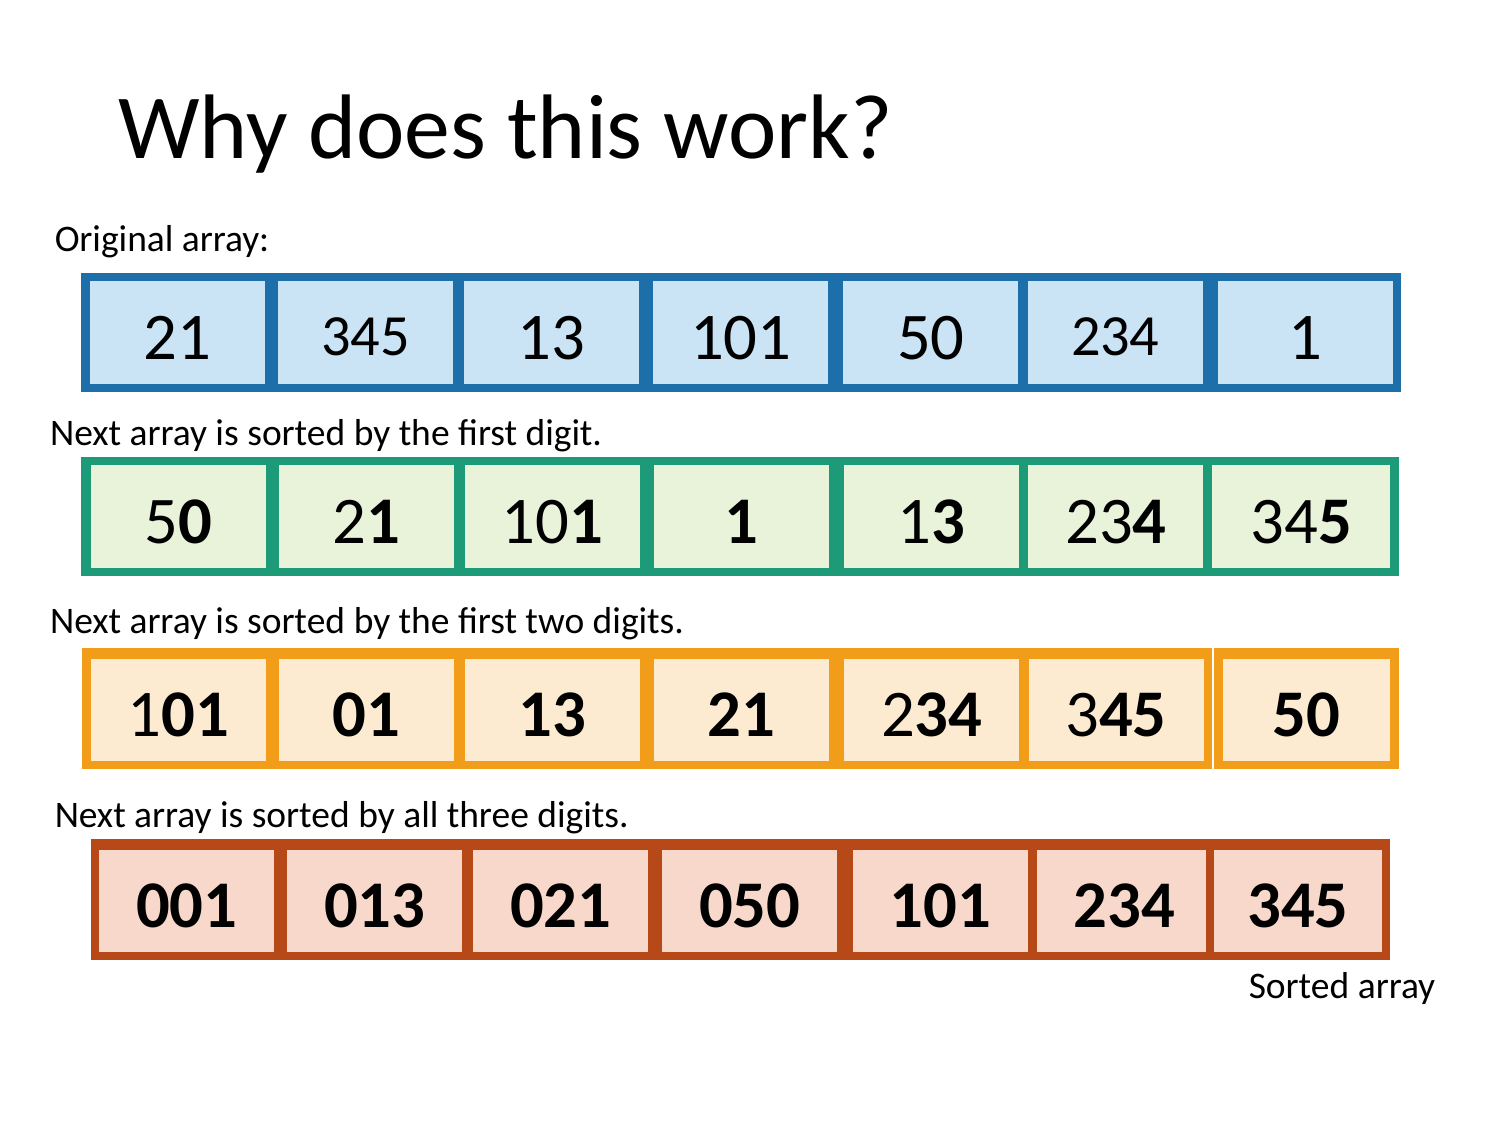

# Why does this work?
Original array:
21
345
13
101
50
234
1
Next array is sorted by the first digit.
50
21
101
1
13
234
345
50
21
101
1
13
234
345
Next array is sorted by the first two digits.
101
1
13
21
234
345
50
101
01
13
21
234
345
50
Next array is sorted by all three digits.
1
13
21
101
234
345
50
001
013
021
101
234
345
050
Sorted array